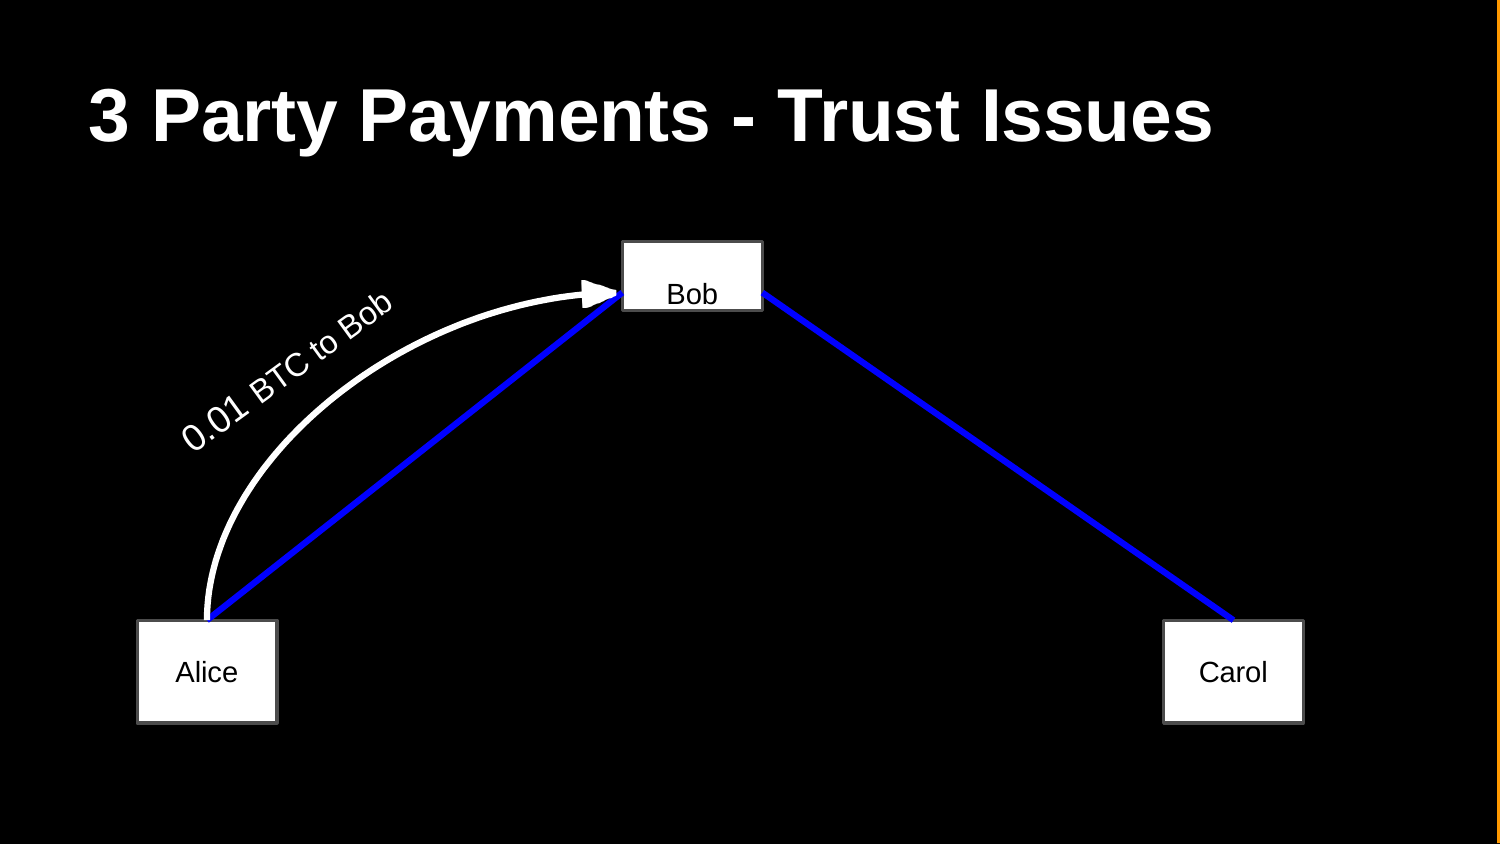

3 Party Payments - Trust Issues

Bob

0.01 BTC to Bob

Alice
Carol